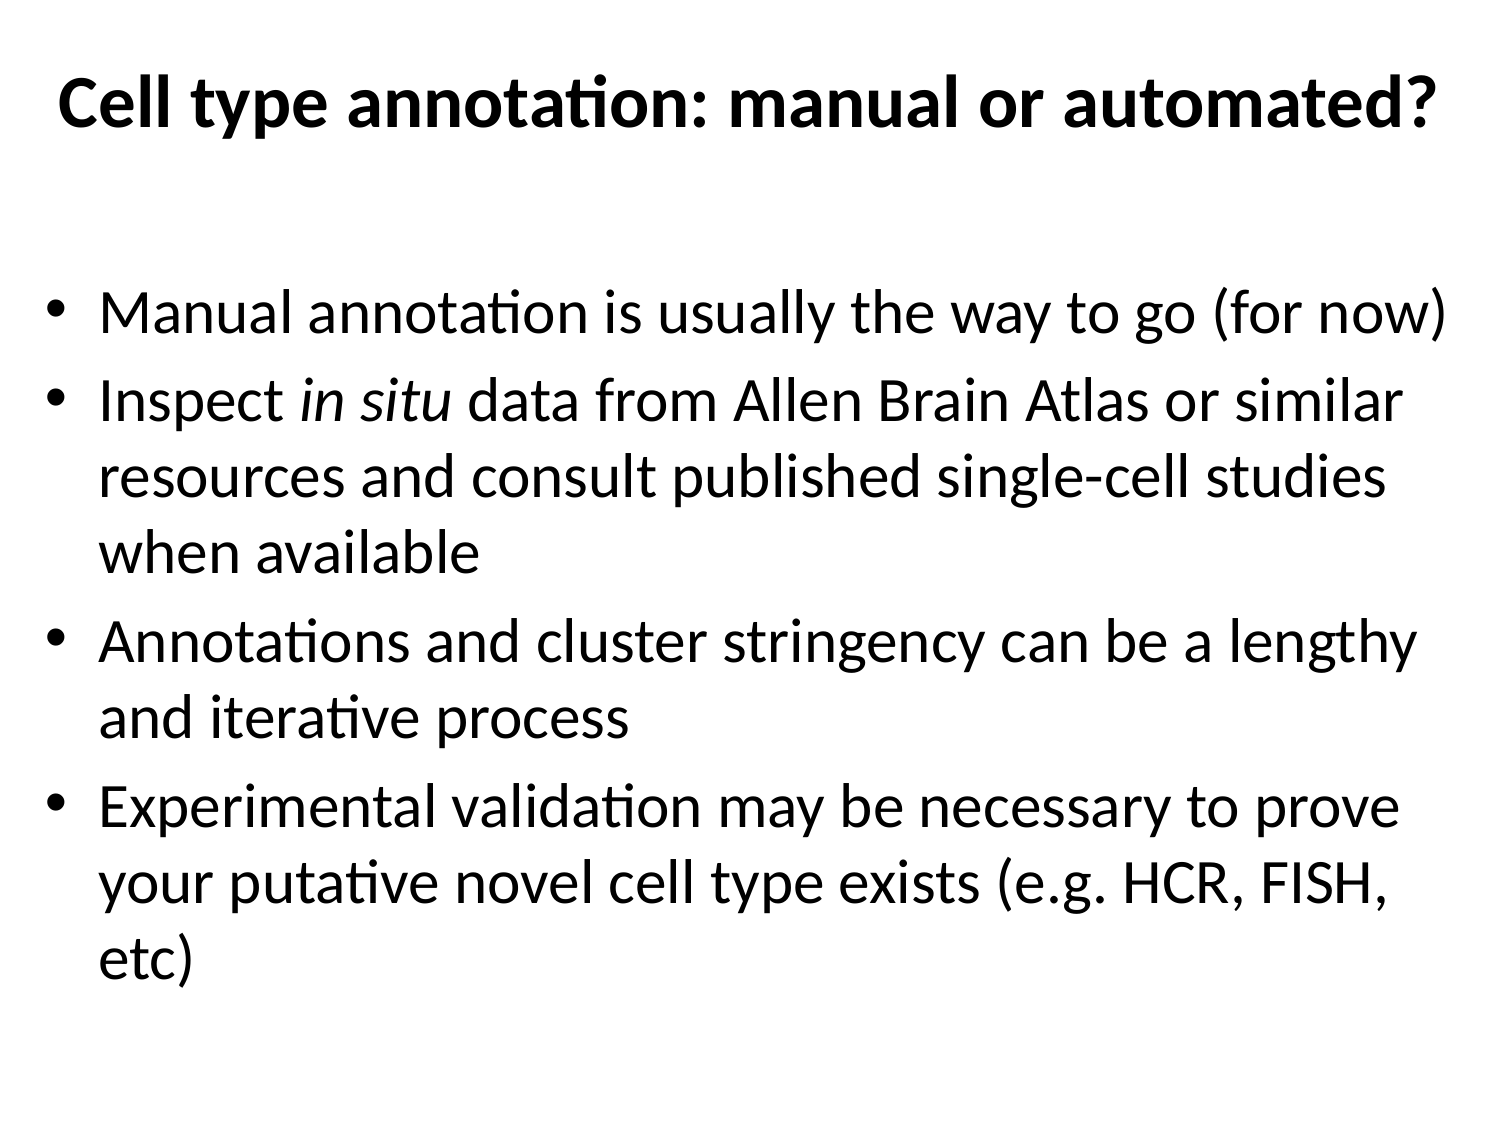

Cell type annotation: manual or automated?
Manual annotation is usually the way to go (for now)
Inspect in situ data from Allen Brain Atlas or similar resources and consult published single-cell studies when available
Annotations and cluster stringency can be a lengthy and iterative process
Experimental validation may be necessary to prove your putative novel cell type exists (e.g. HCR, FISH, etc)